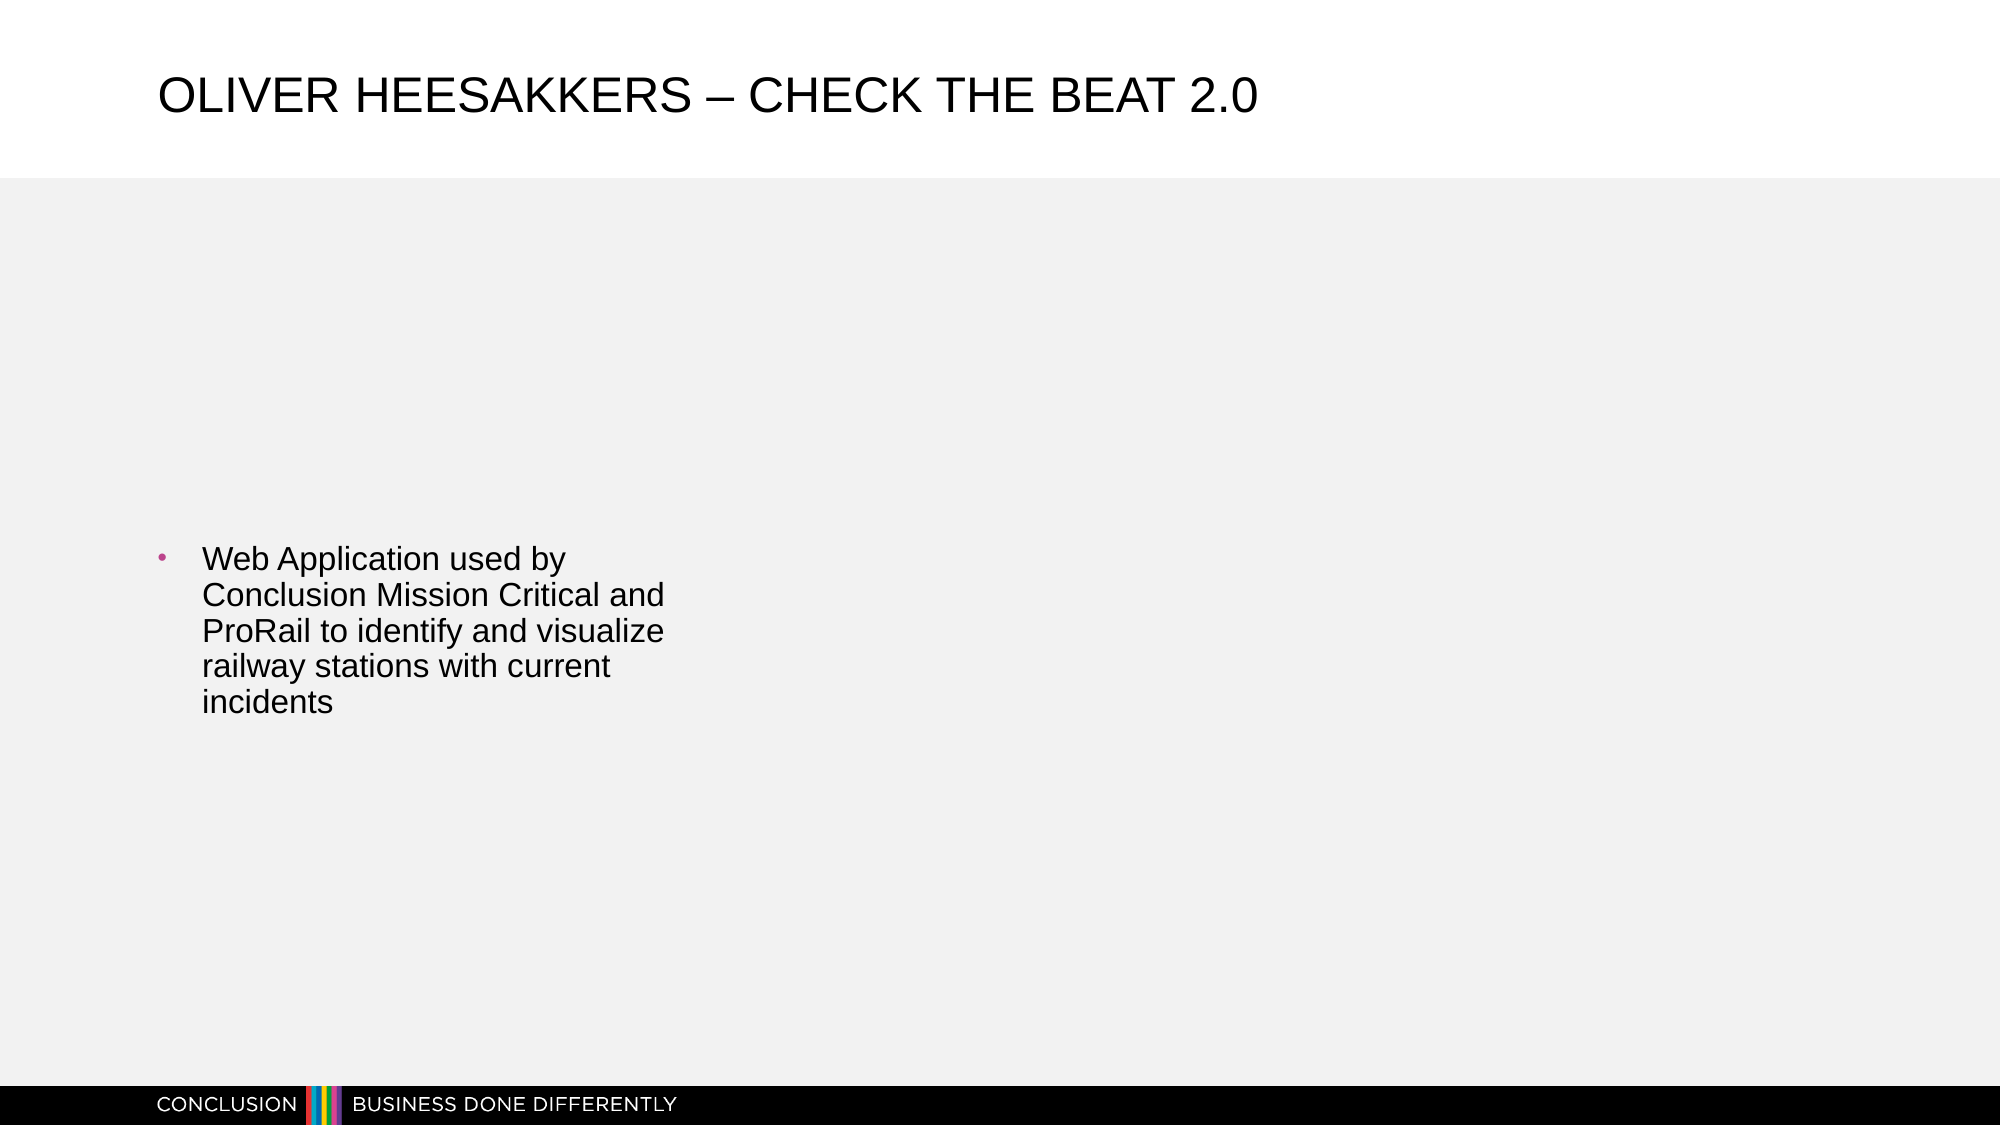

# Oliver Heesakkers – Check The Beat 2.0
Web Application used by Conclusion Mission Critical and ProRail to identify and visualize railway stations with current incidents